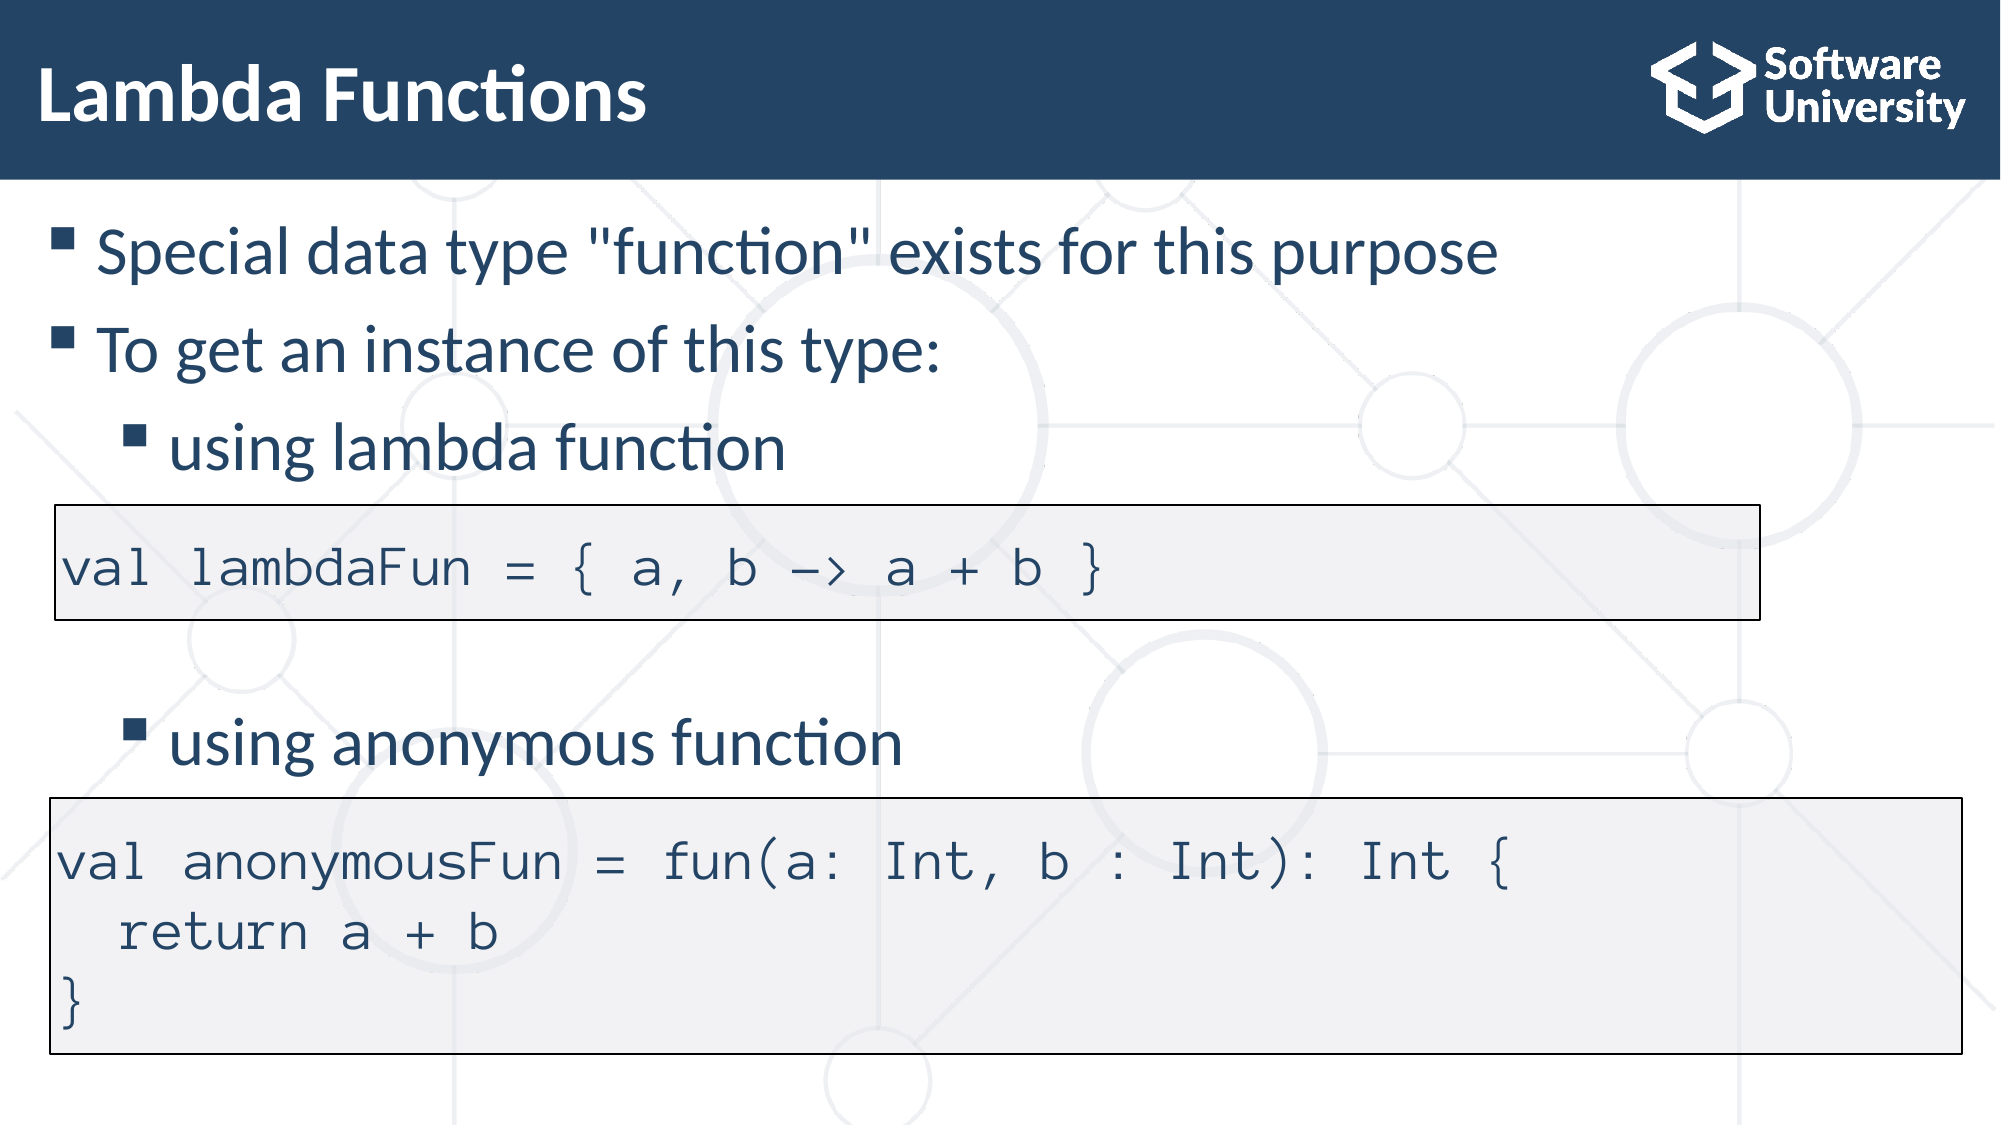

# Lambda Functions
Special data type "function" exists for this purpose
To get an instance of this type:
using lambda function

using anonymous function

val lambdaFun = { a, b -> a + b }

val anonymousFun = fun(a: Int, b : Int): Int {
  return a + b
}